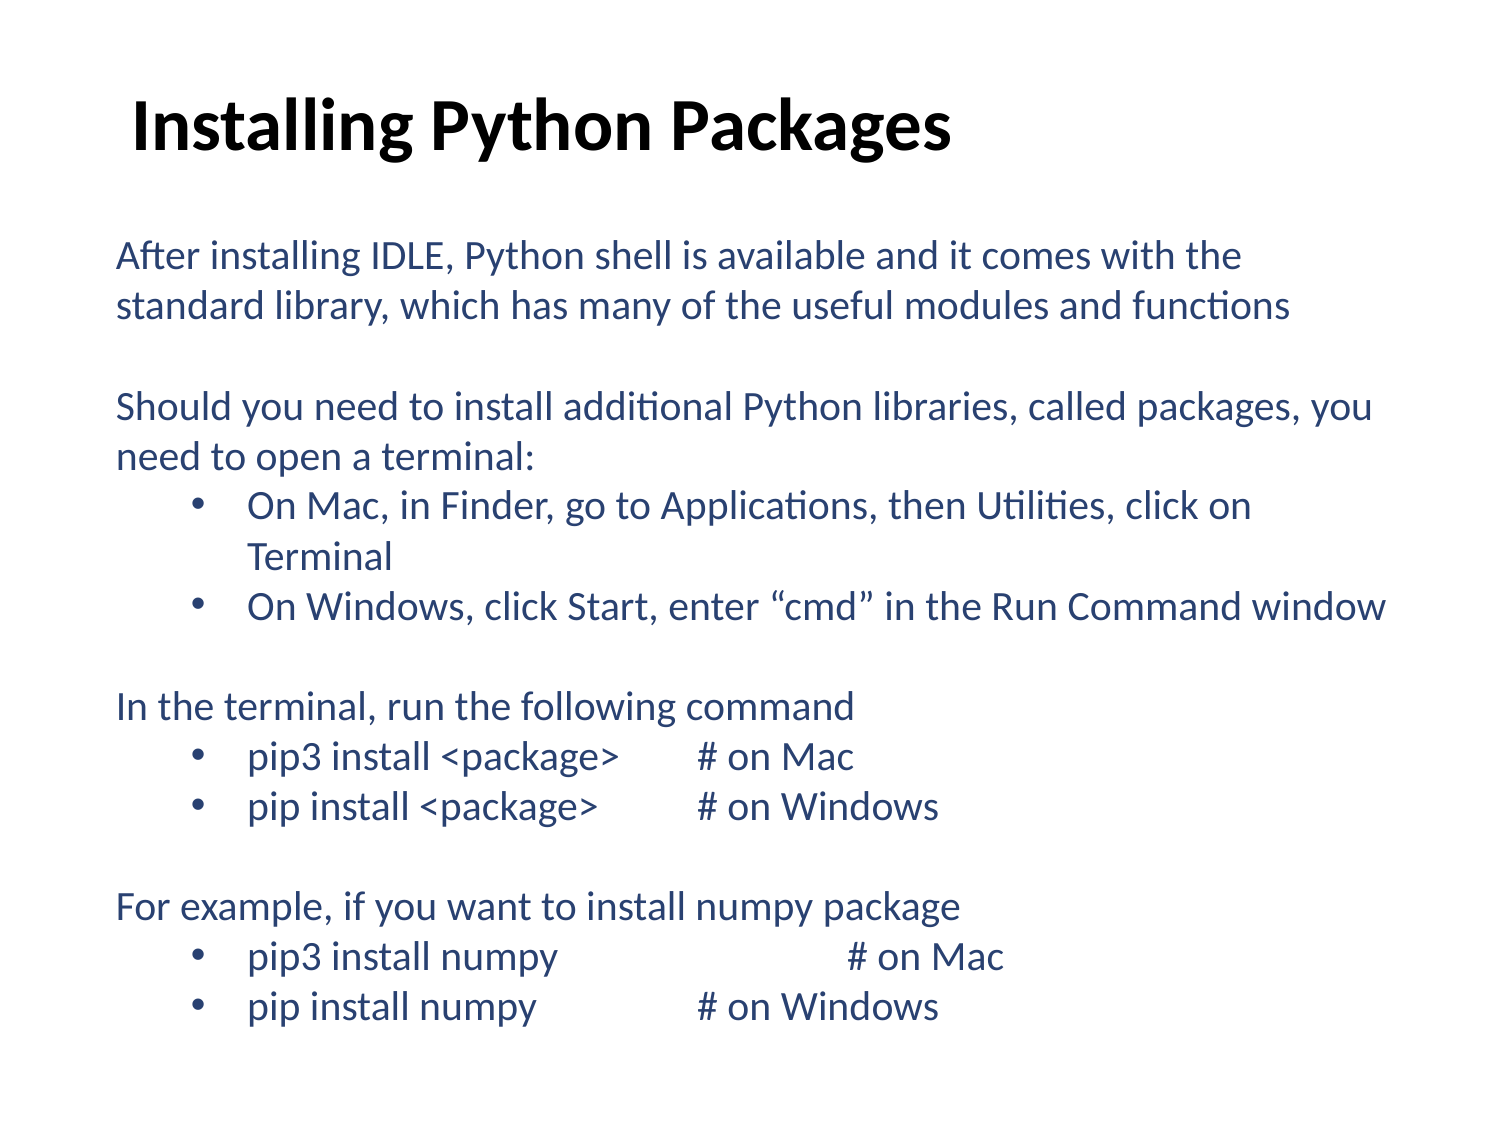

Installing Python Packages
After installing IDLE, Python shell is available and it comes with the standard library, which has many of the useful modules and functions

Should you need to install additional Python libraries, called packages, you need to open a terminal:
On Mac, in Finder, go to Applications, then Utilities, click on Terminal
On Windows, click Start, enter “cmd” in the Run Command window

In the terminal, run the following command
pip3 install <package>	# on Mac
pip install <package>	# on Windows

For example, if you want to install numpy package
pip3 install numpy		# on Mac
pip install numpy		# on Windows